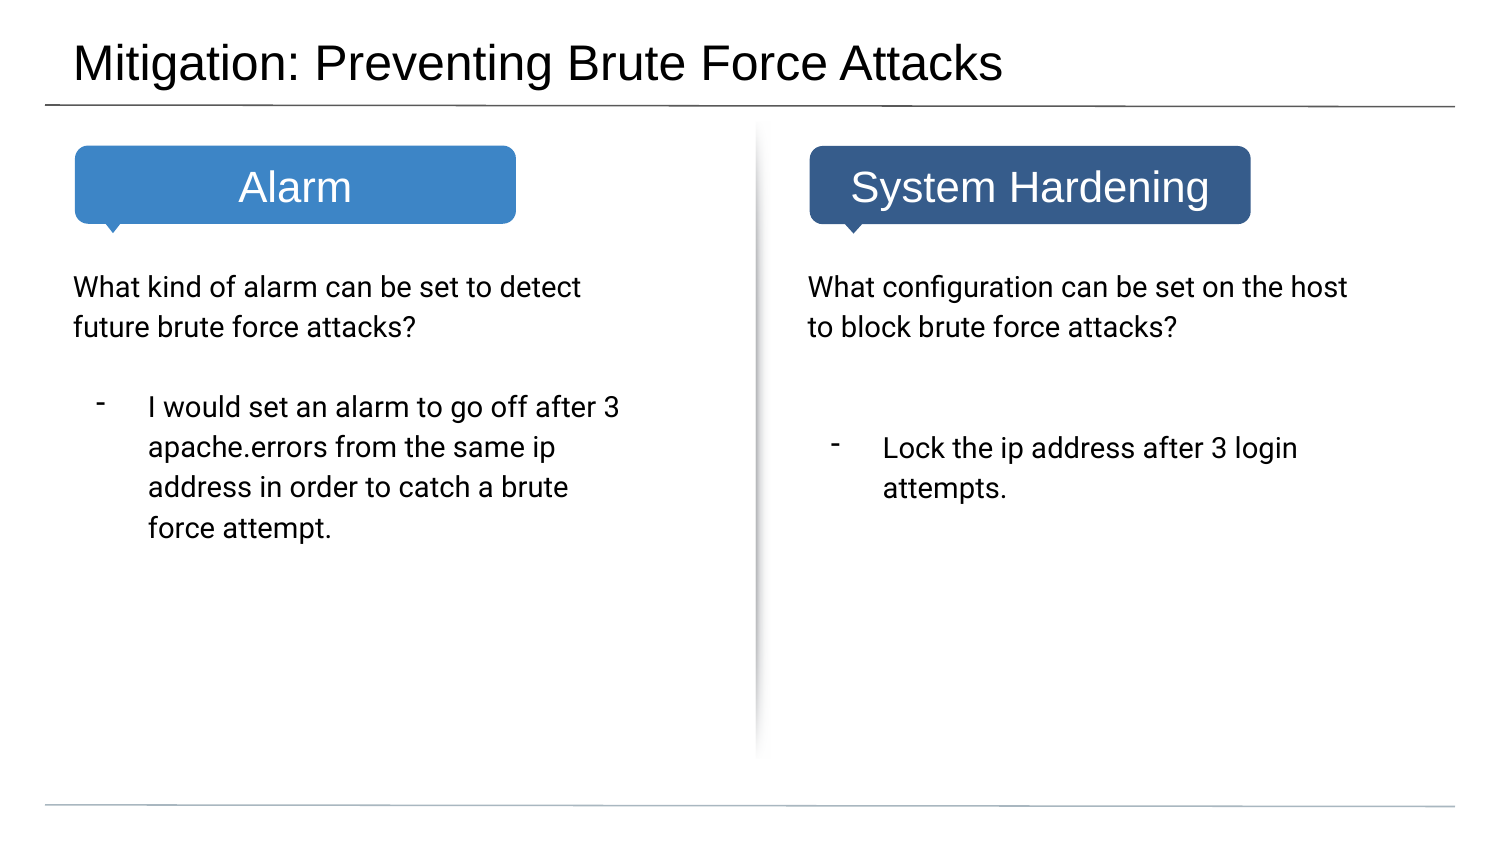

# Mitigation: Preventing Brute Force Attacks
What kind of alarm can be set to detect future brute force attacks?

I would set an alarm to go off after 3 apache.errors from the same ip address in order to catch a brute force attempt.

What configuration can be set on the host to block brute force attacks?

Lock the ip address after 3 login attempts.